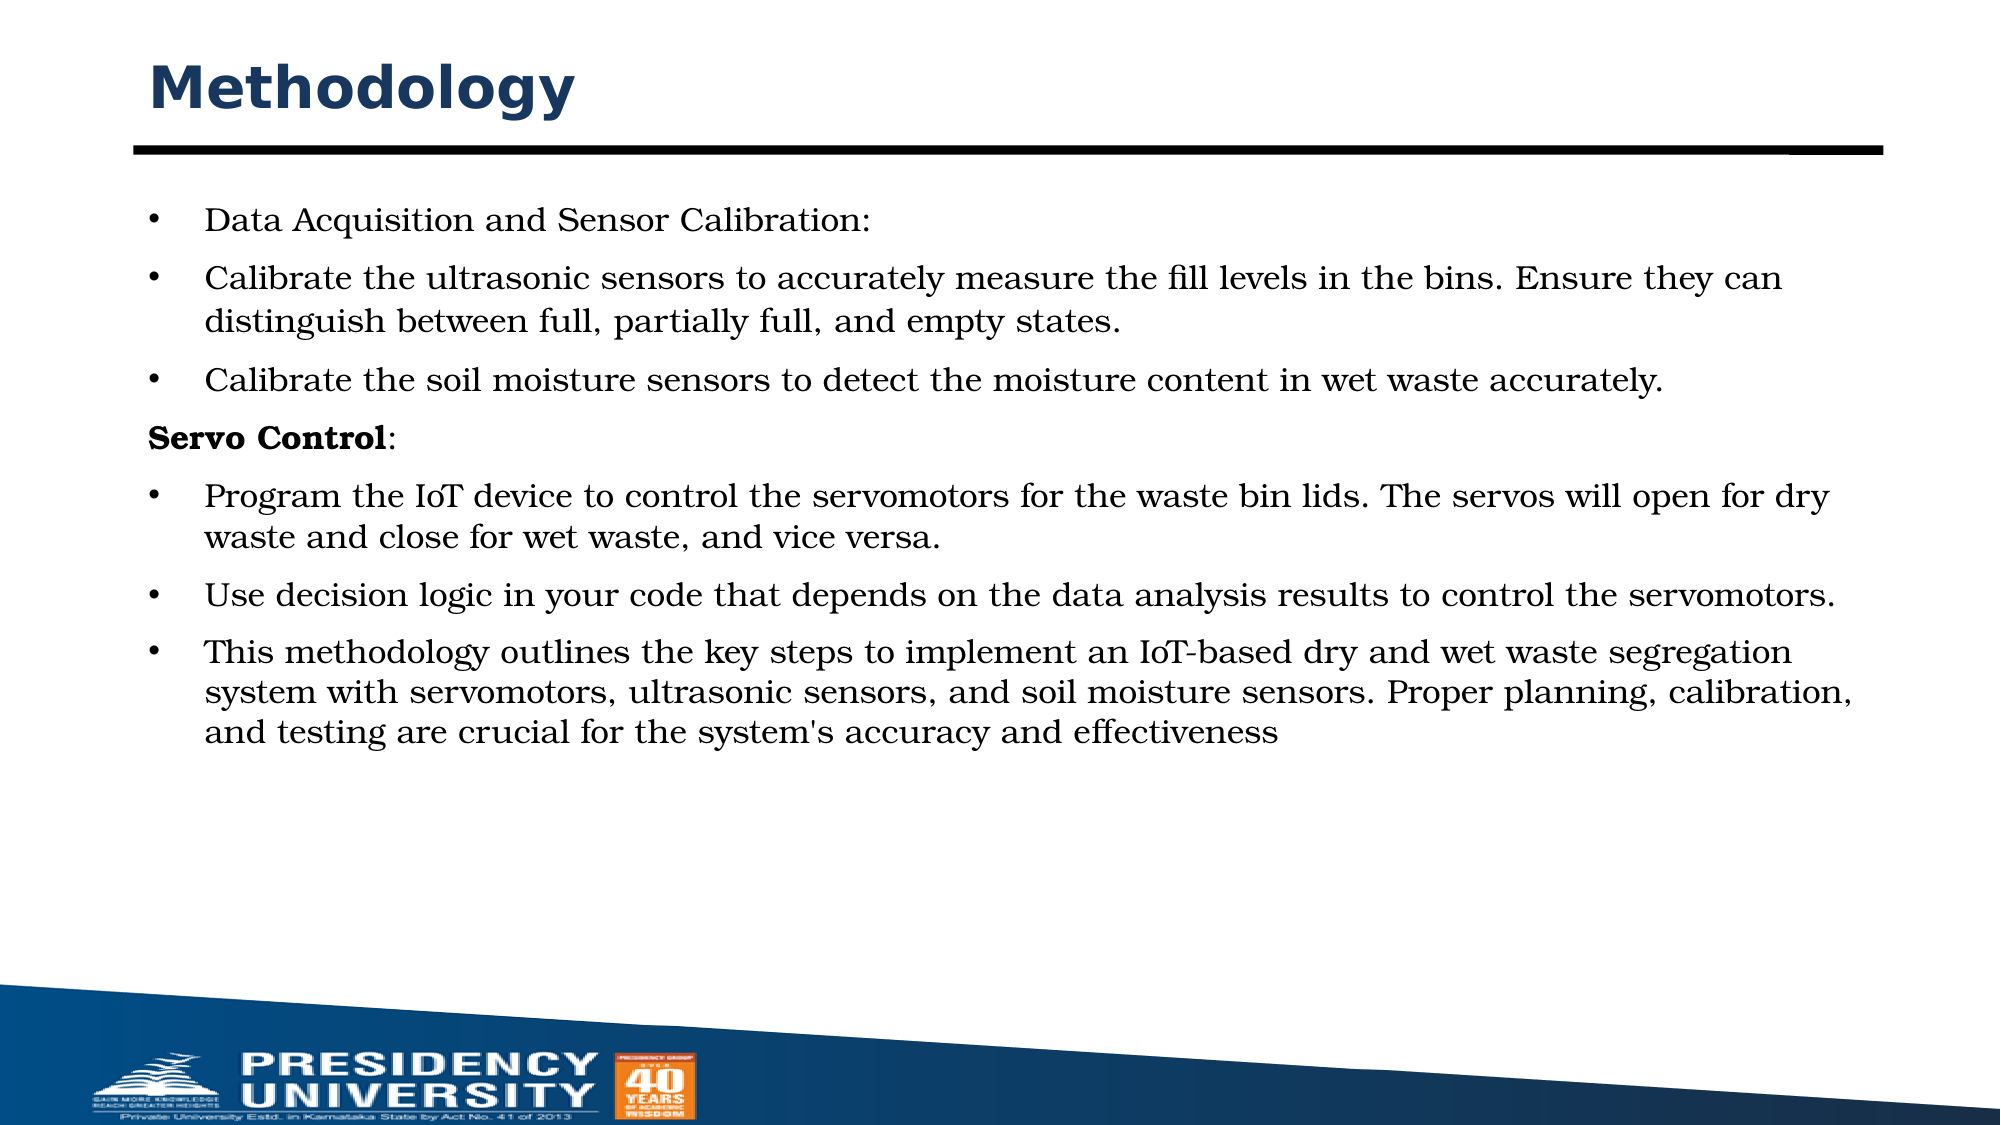

# Methodology
Data Acquisition and Sensor Calibration:
Calibrate the ultrasonic sensors to accurately measure the fill levels in the bins. Ensure they can distinguish between full, partially full, and empty states.
Calibrate the soil moisture sensors to detect the moisture content in wet waste accurately.
Servo Control:
Program the IoT device to control the servomotors for the waste bin lids. The servos will open for dry waste and close for wet waste, and vice versa.
Use decision logic in your code that depends on the data analysis results to control the servomotors.
This methodology outlines the key steps to implement an IoT-based dry and wet waste segregation system with servomotors, ultrasonic sensors, and soil moisture sensors. Proper planning, calibration, and testing are crucial for the system's accuracy and effectiveness